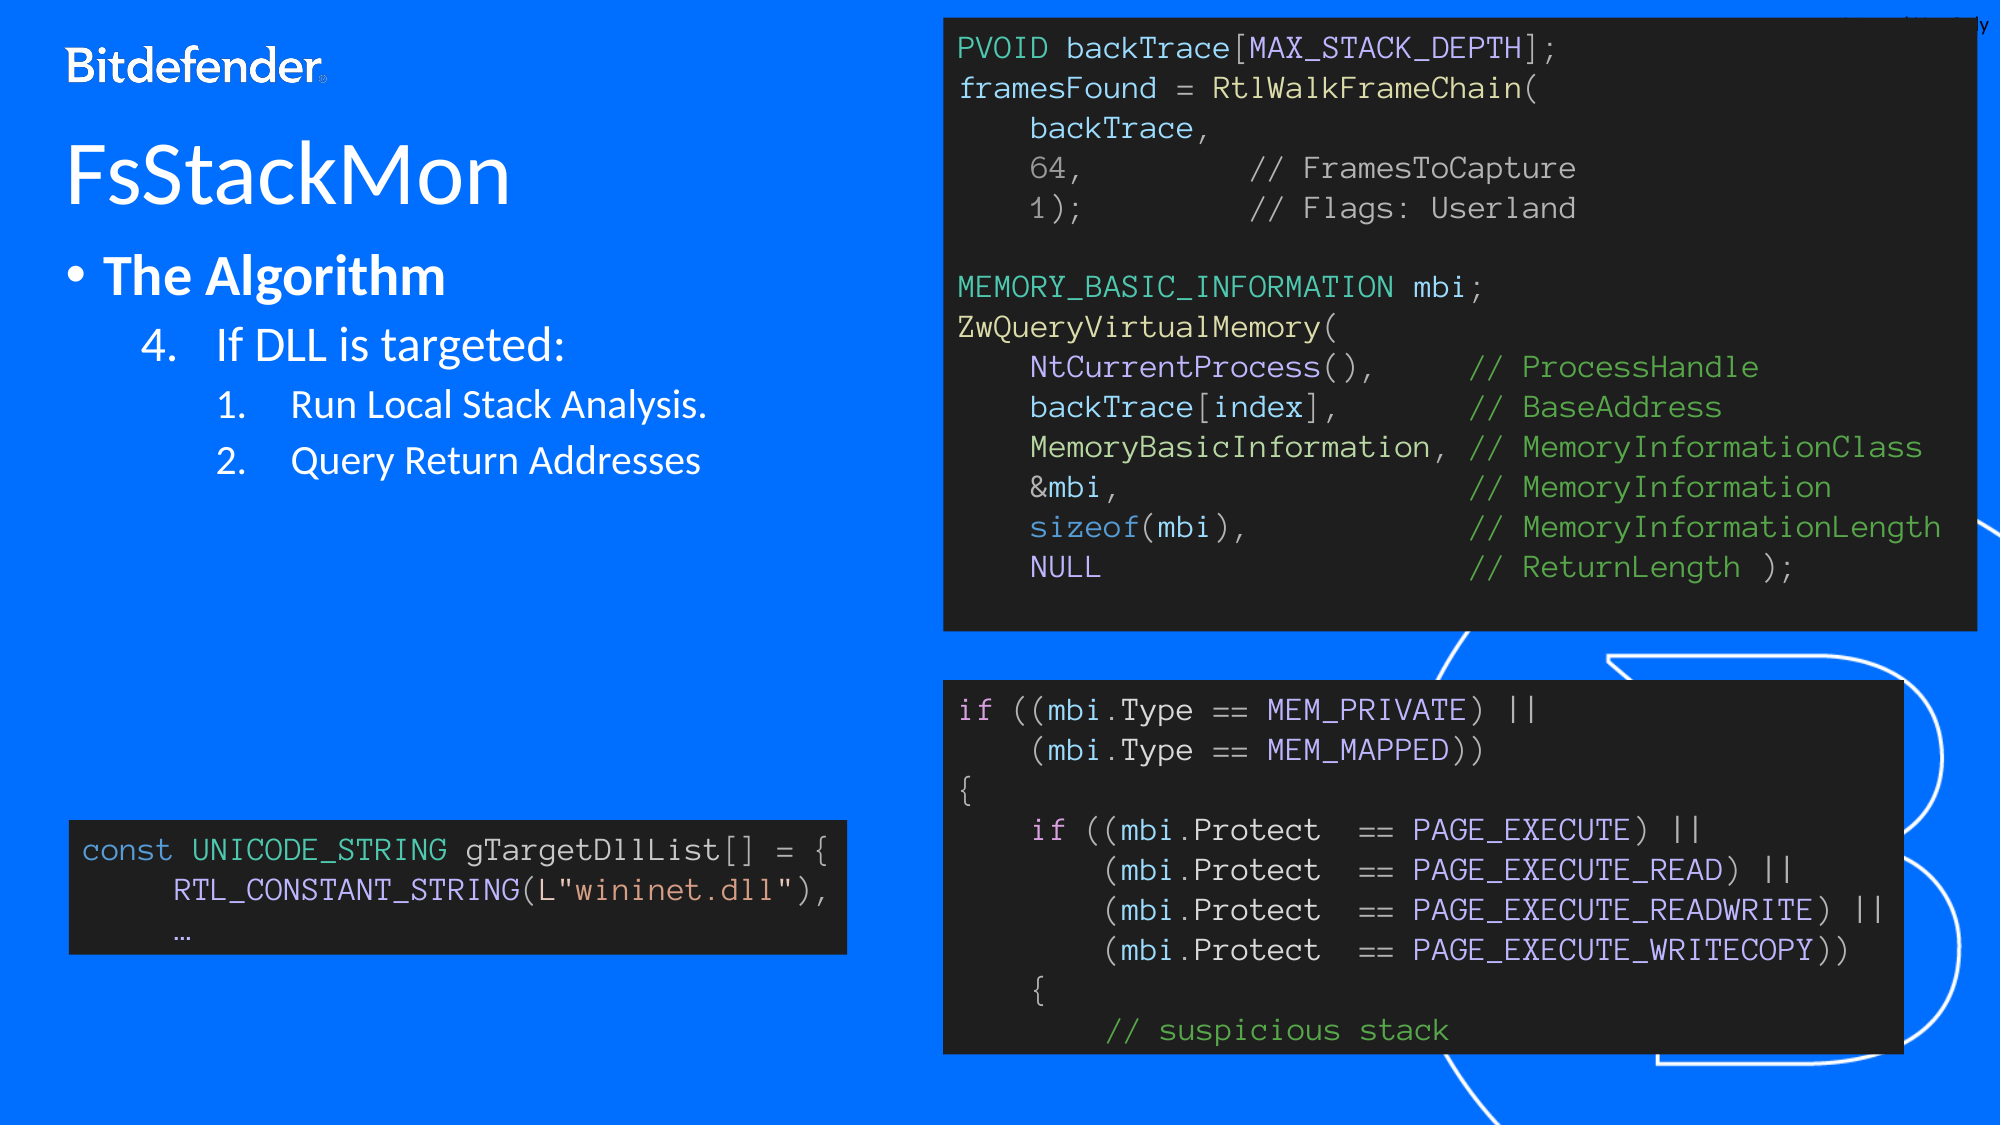

PVOID backTrace[MAX_STACK_DEPTH];
framesFound = RtlWalkFrameChain(
    backTrace,
    64,         // FramesToCapture
    1);         // Flags: Userland

MEMORY_BASIC_INFORMATION mbi;
ZwQueryVirtualMemory(
    NtCurrentProcess(),     // ProcessHandle
    backTrace[index],       // BaseAddress
    MemoryBasicInformation, // MemoryInformationClass
    &mbi,                   // MemoryInformation
    sizeof(mbi),            // MemoryInformationLength
    NULL                    // ReturnLength );

# FsStackMon
The Algorithm
If DLL is targeted:
Run Local Stack Analysis.
Query Return Addresses
if ((mbi.Type == MEM_PRIVATE) ||
    (mbi.Type == MEM_MAPPED))
{
    if ((mbi.Protect  == PAGE_EXECUTE) ||
        (mbi.Protect  == PAGE_EXECUTE_READ) ||
        (mbi.Protect  == PAGE_EXECUTE_READWRITE) ||
        (mbi.Protect  == PAGE_EXECUTE_WRITECOPY))
    {
                // suspicious stack
const UNICODE_STRING gTargetDllList[] = {
     RTL_CONSTANT_STRING(L"wininet.dll"),
     …